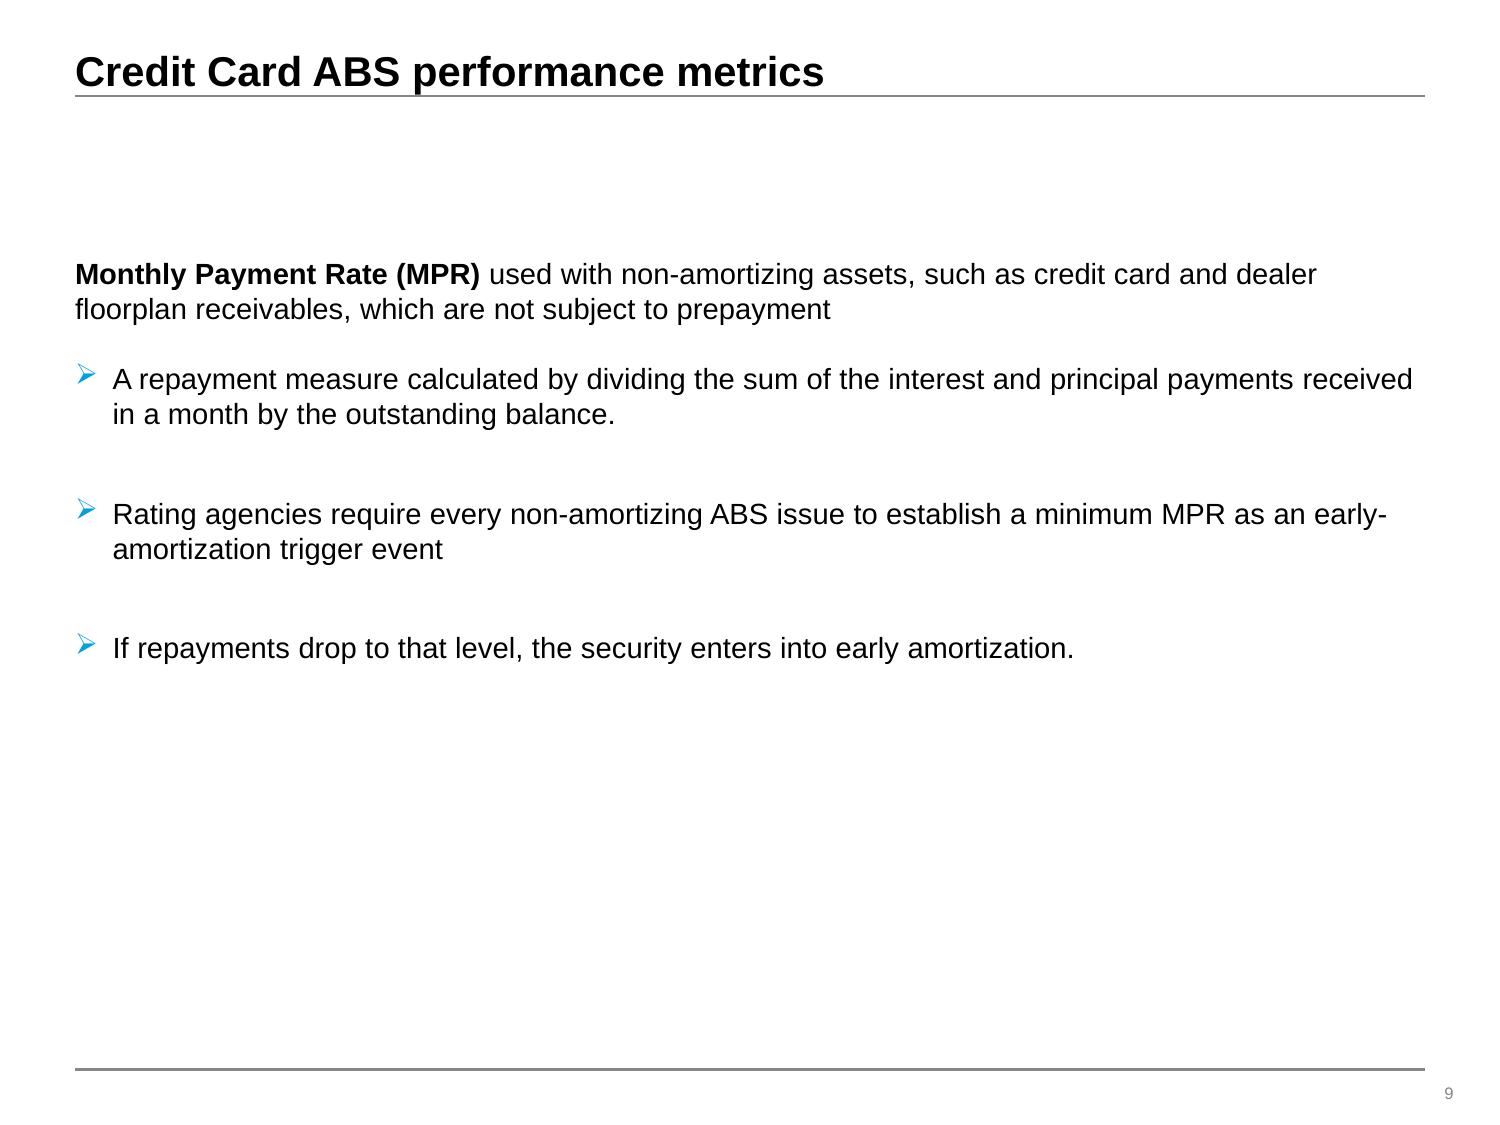

# Credit Card ABS performance metrics
Monthly Payment Rate (MPR) used with non-amortizing assets, such as credit card and dealer floorplan receivables, which are not subject to prepayment

A repayment measure calculated by dividing the sum of the interest and principal payments received in a month by the outstanding balance.

Rating agencies require every non-amortizing ABS issue to establish a minimum MPR as an early-amortization trigger event

If repayments drop to that level, the security enters into early amortization.